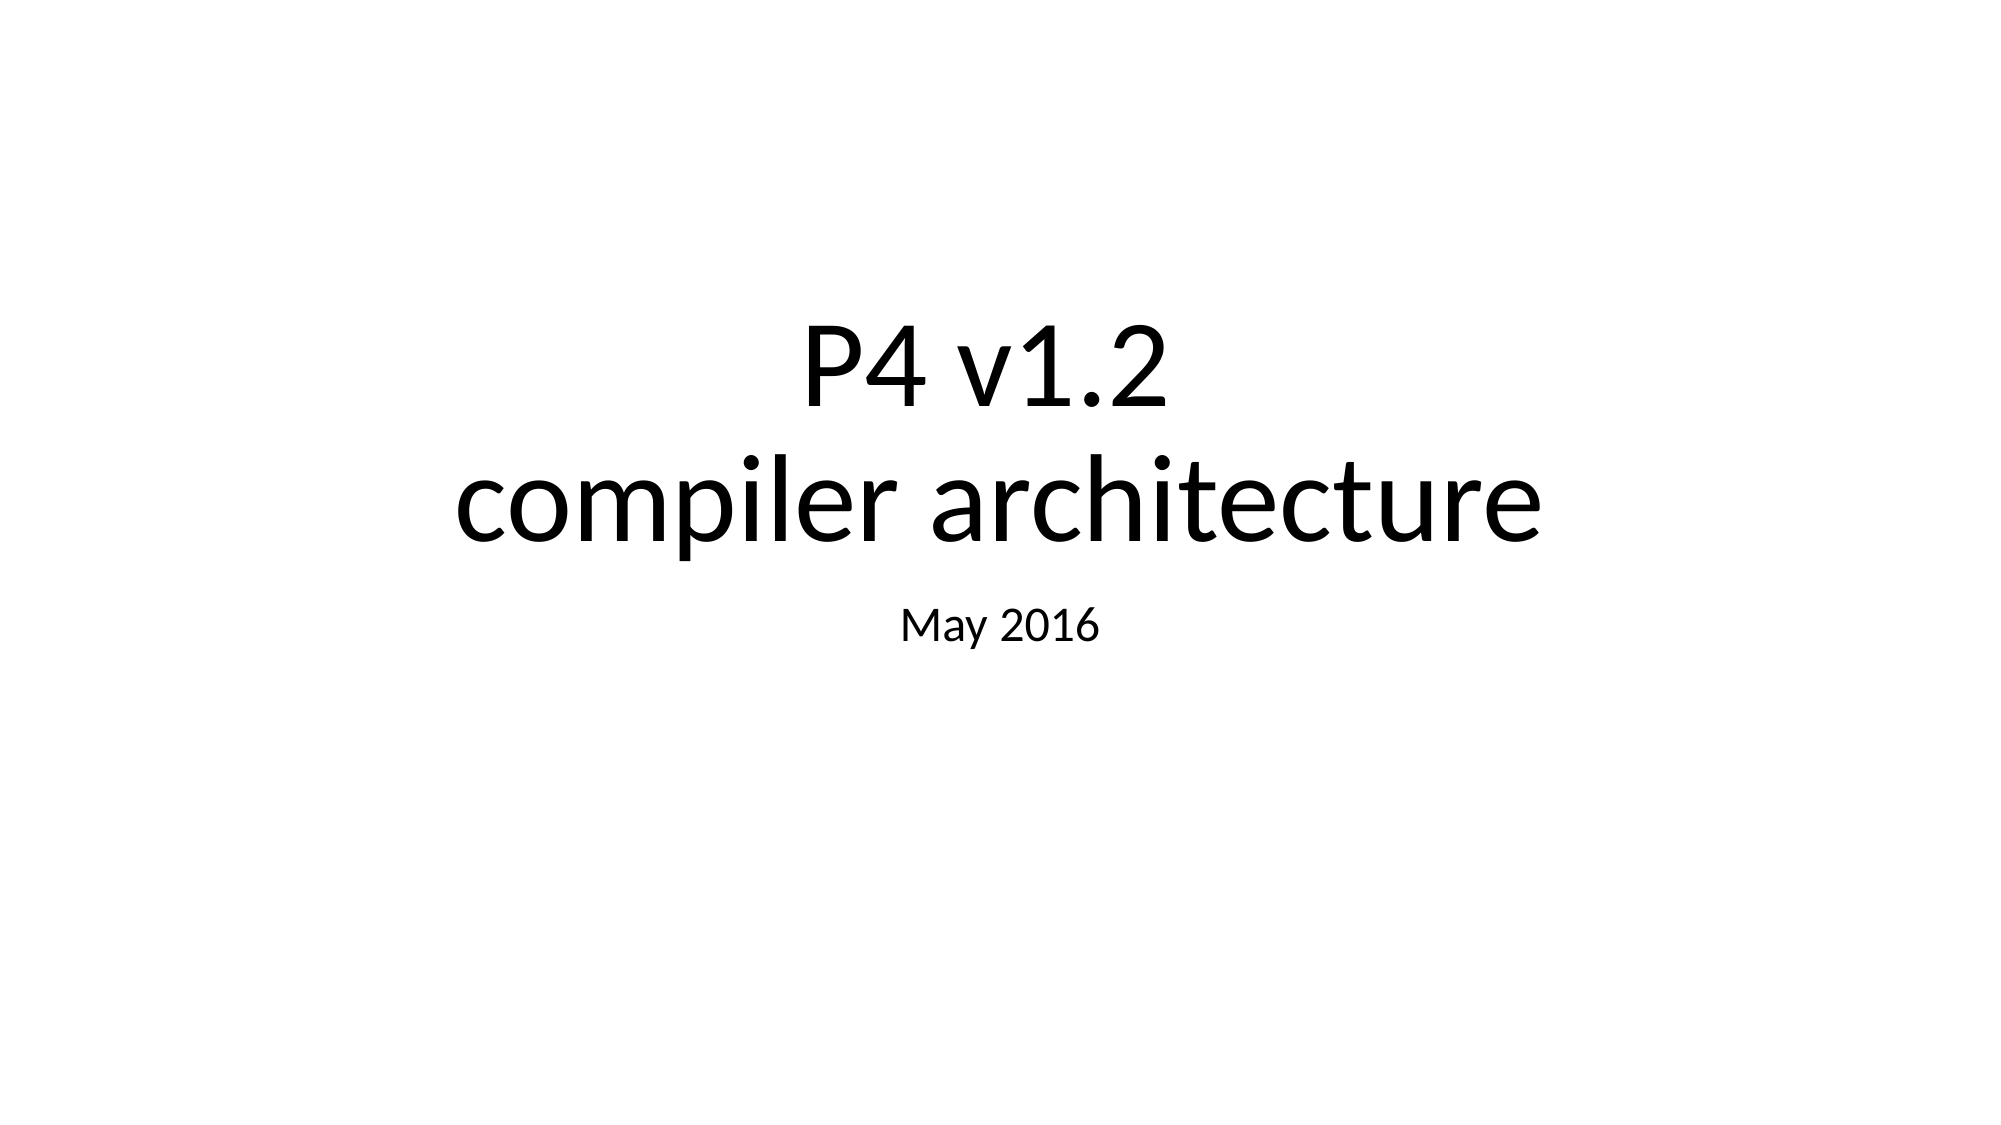

# P4 v1.2 compiler architecture
May 2016